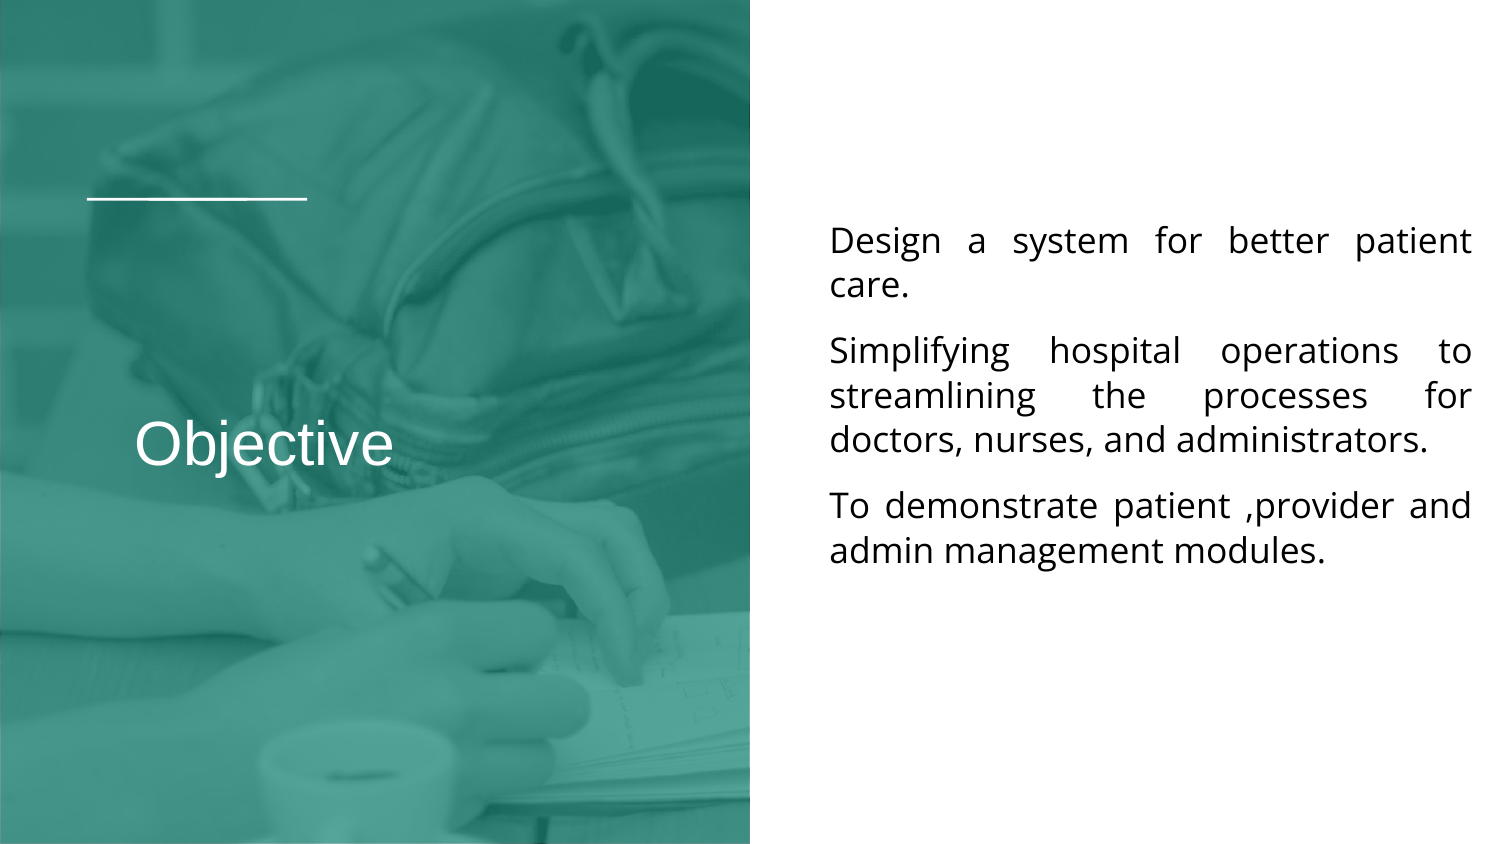

Design a system for better patient care.
Simplifying hospital operations to streamlining the processes for doctors, nurses, and administrators.
To demonstrate patient ,provider and admin management modules.

# Objective